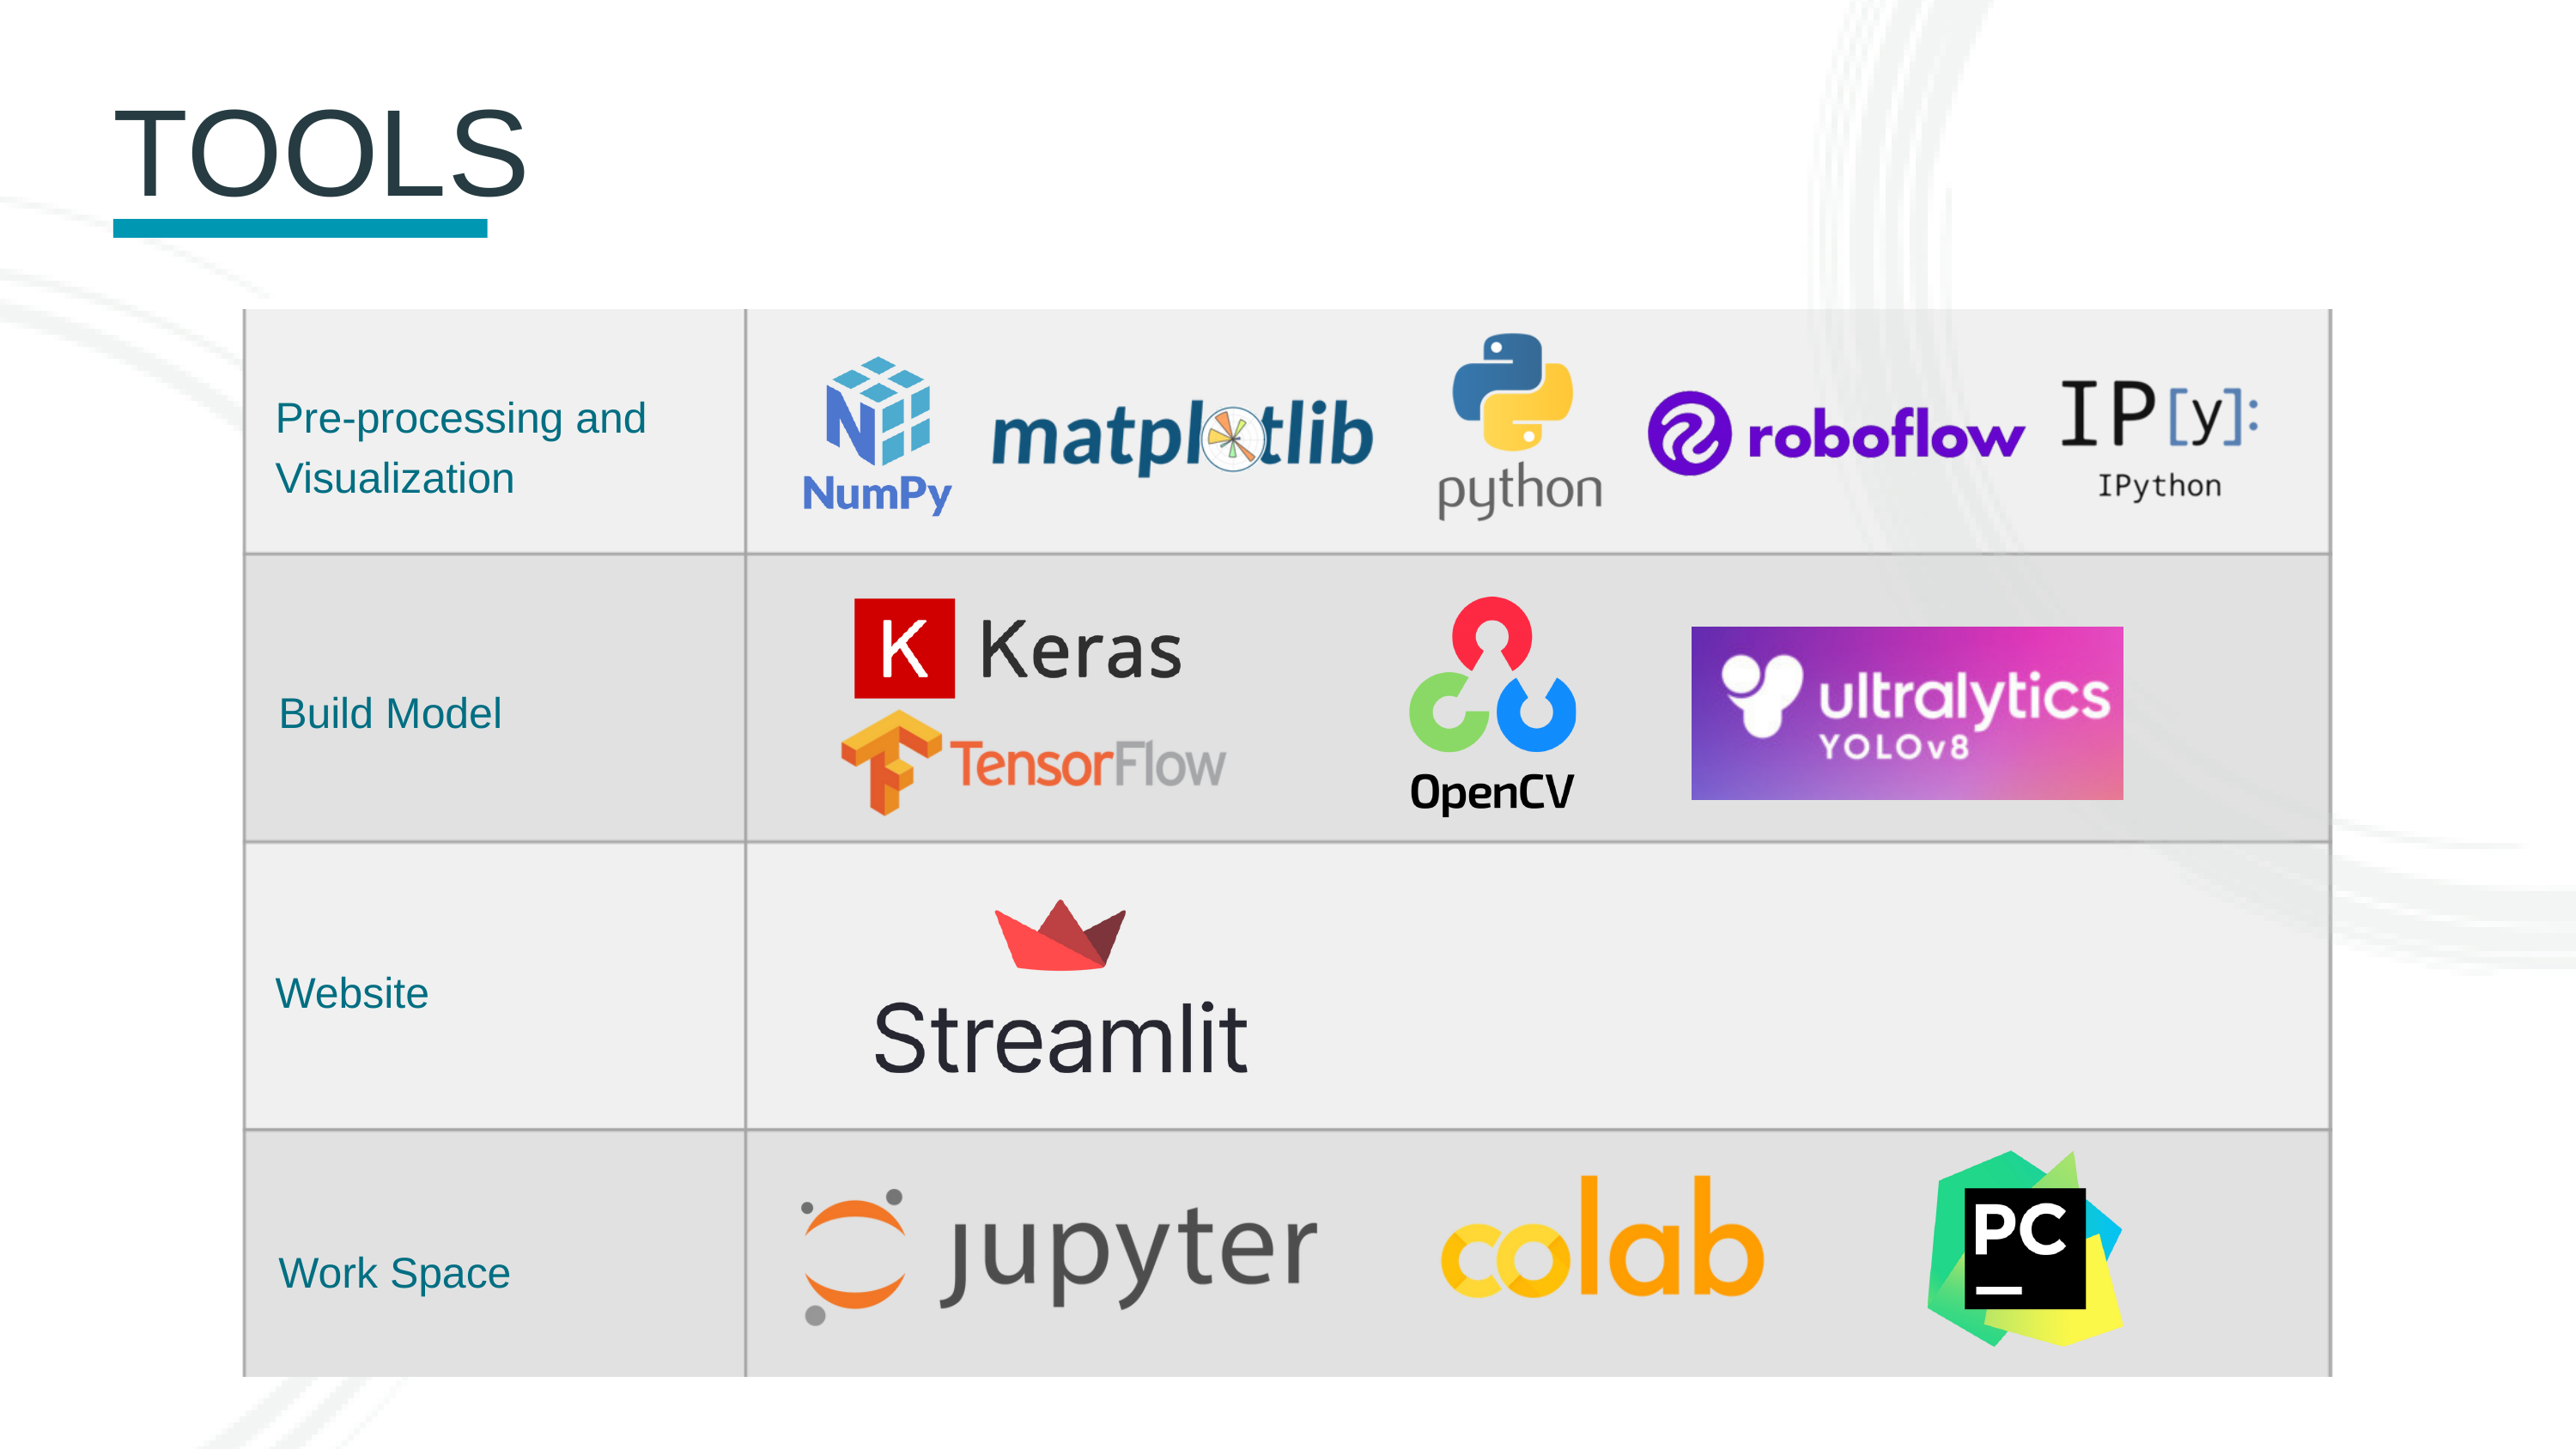

TOOLS

Pre-processing and Visualization

Build Model

Website

Work Space